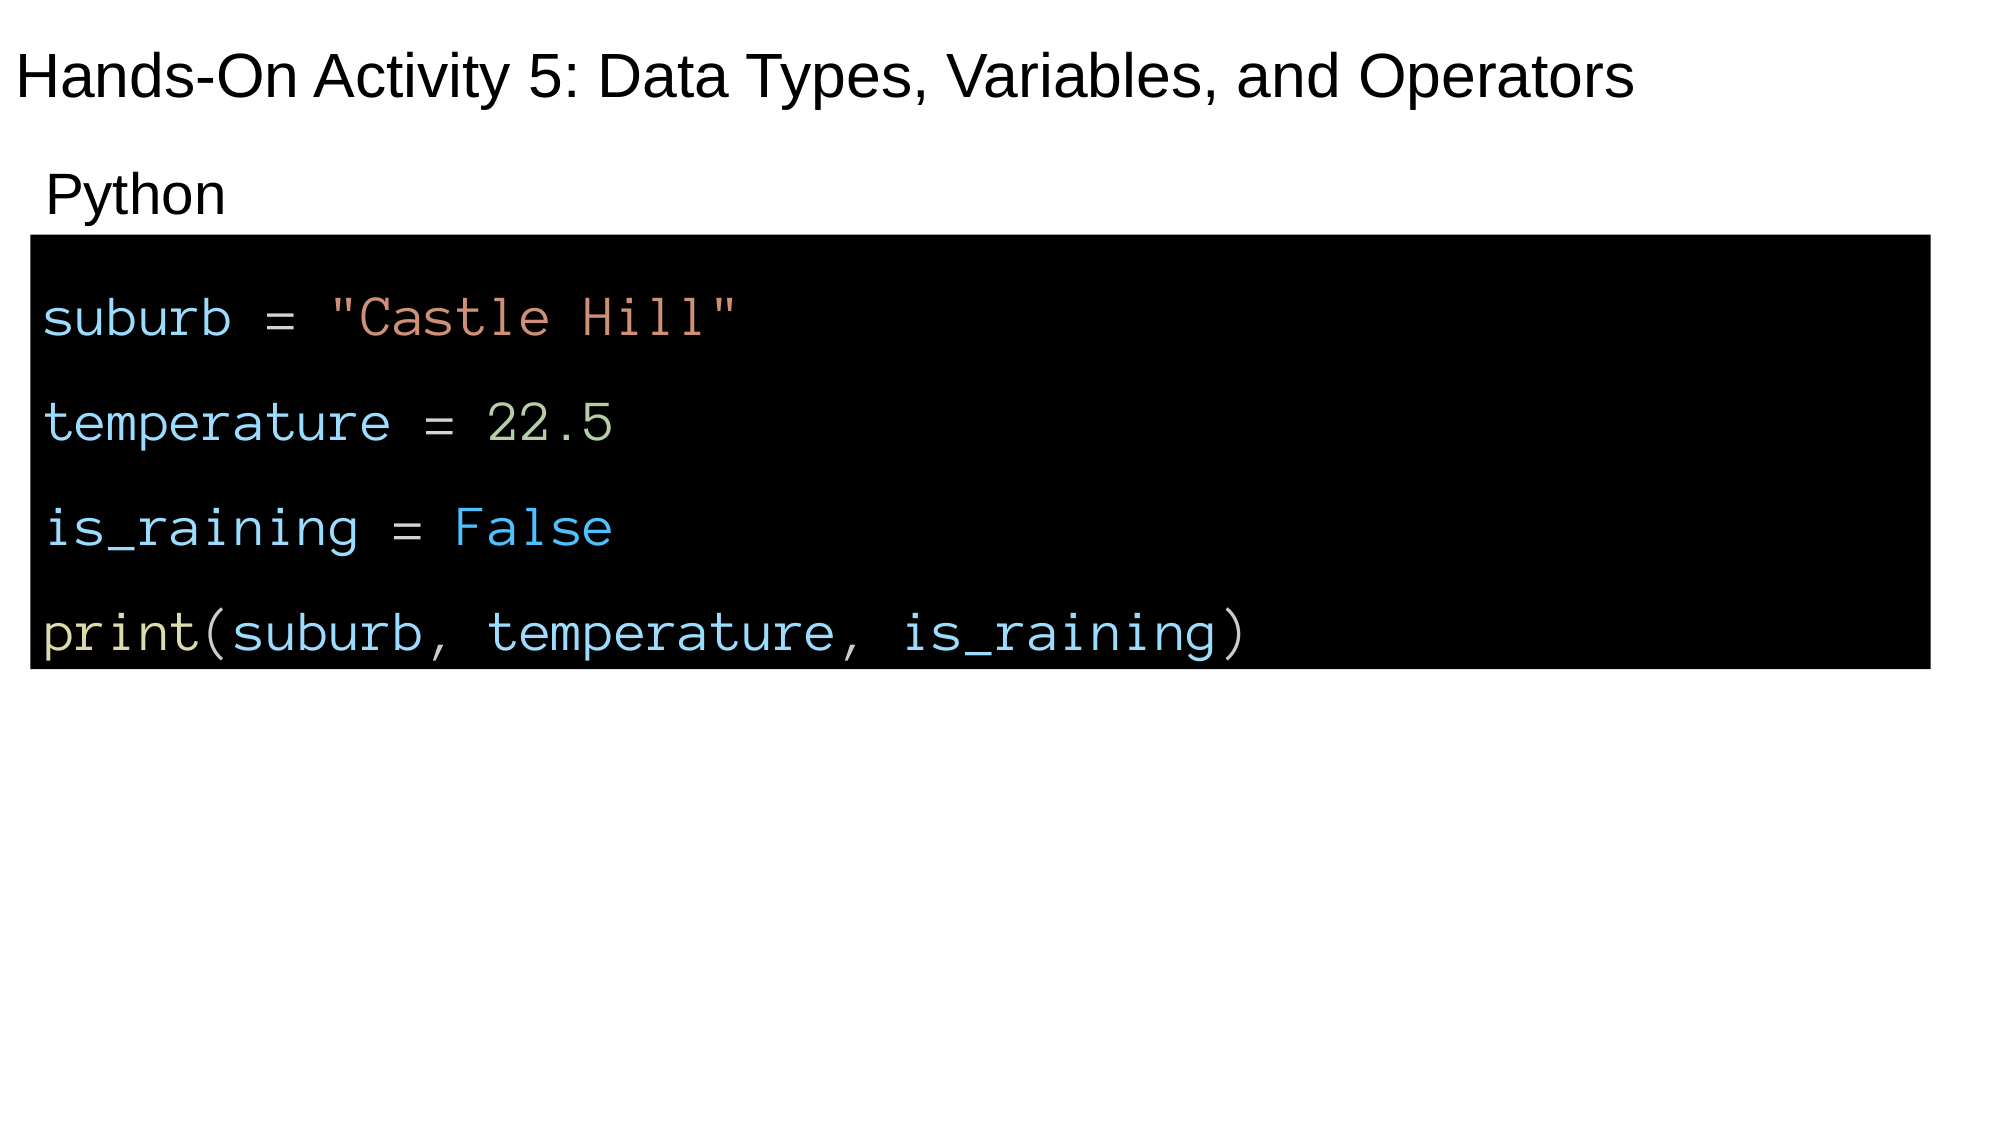

# Hands-On Activity 5: Data Types, Variables, and Operators
Python
suburb = "Castle Hill"
temperature = 22.5
is_raining = False
print(suburb, temperature, is_raining)